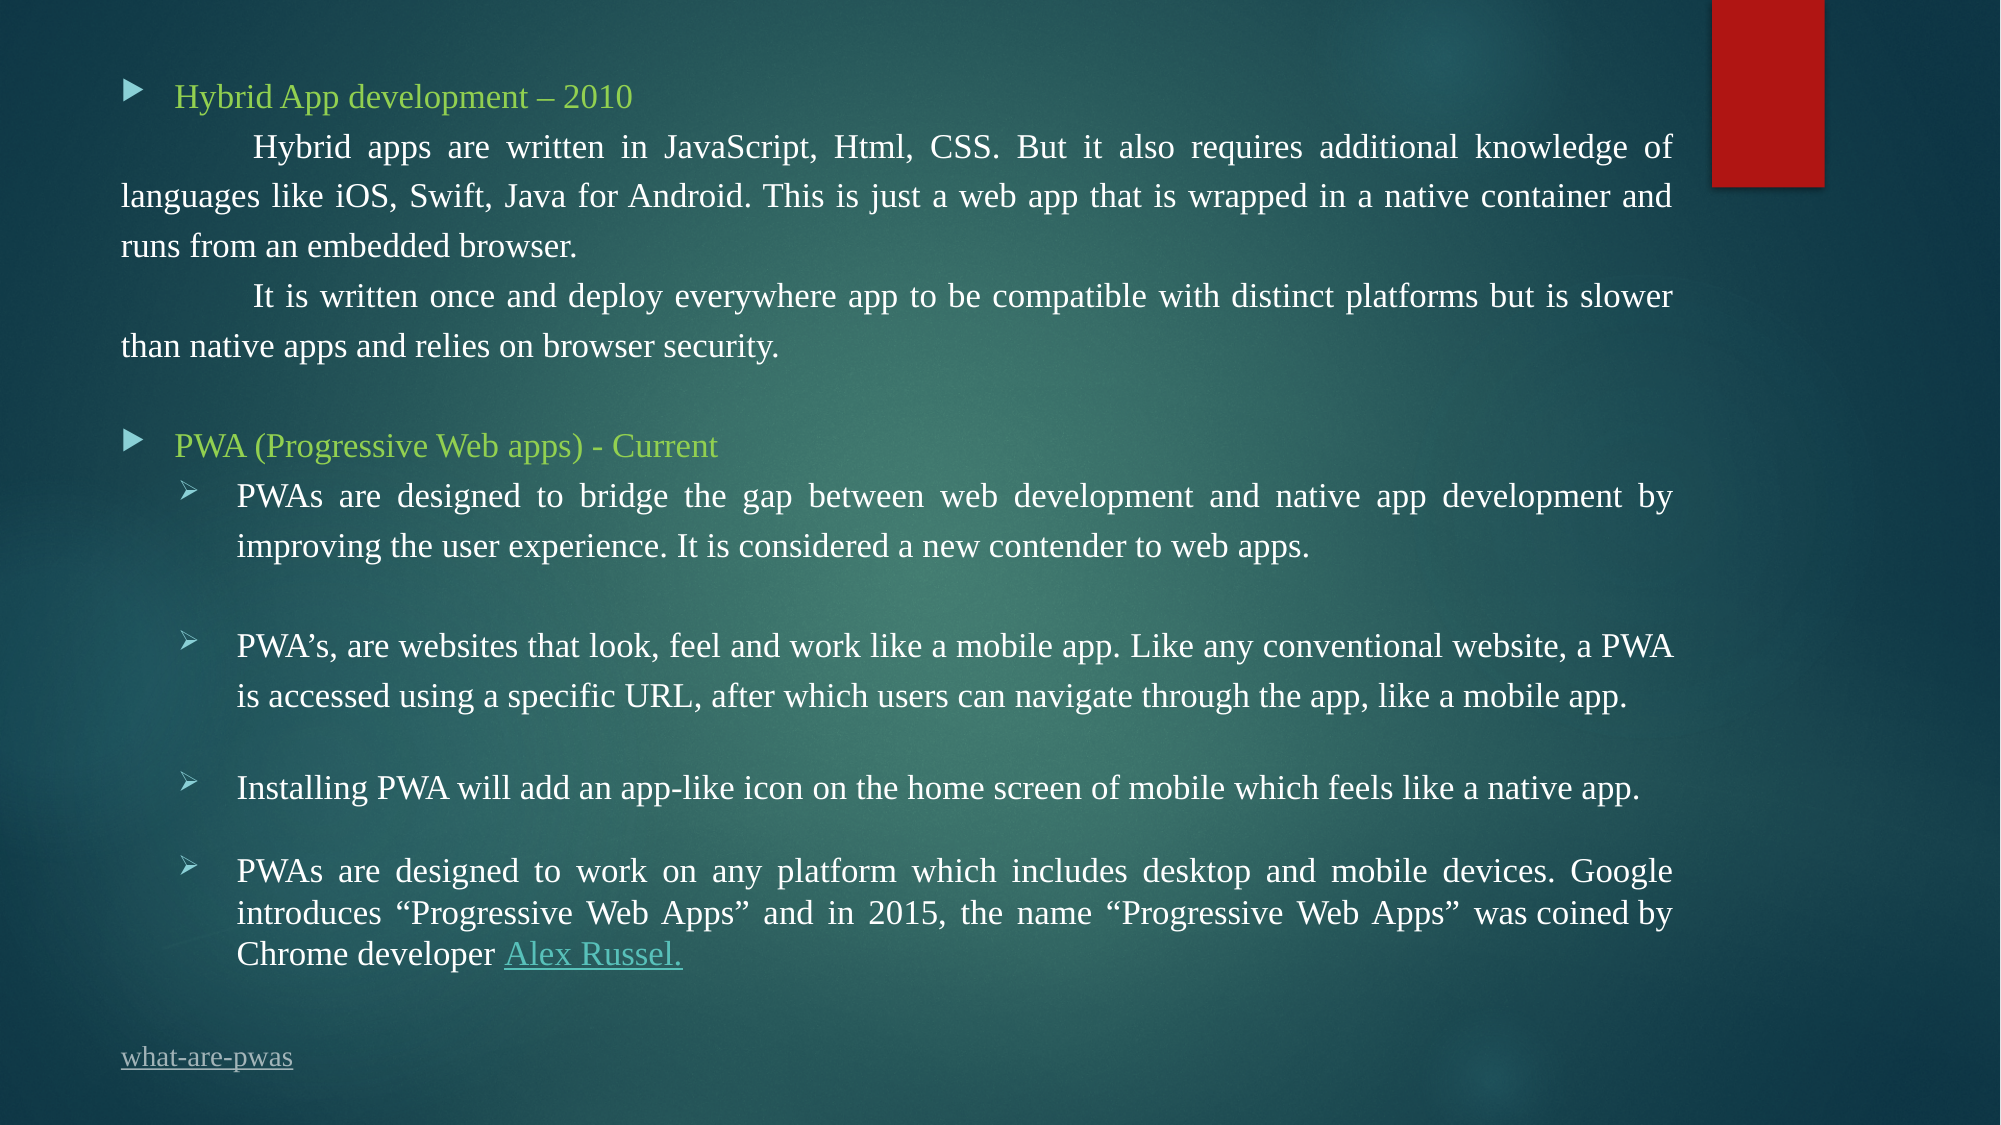

Hybrid App development – 2010
	Hybrid apps are written in JavaScript, Html, CSS. But it also requires additional knowledge of languages like iOS, Swift, Java for Android. This is just a web app that is wrapped in a native container and runs from an embedded browser.
	It is written once and deploy everywhere app to be compatible with distinct platforms but is slower than native apps and relies on browser security.

PWA (Progressive Web apps) - Current
PWAs are designed to bridge the gap between web development and native app development by improving the user experience. It is considered a new contender to web apps.

PWA’s, are websites that look, feel and work like a mobile app. Like any conventional website, a PWA is accessed using a specific URL, after which users can navigate through the app, like a mobile app.

Installing PWA will add an app-like icon on the home screen of mobile which feels like a native app.

PWAs are designed to work on any platform which includes desktop and mobile devices. Google introduces “Progressive Web Apps” and in 2015, the name “Progressive Web Apps” was coined by Chrome developer Alex Russel.

what-are-pwas